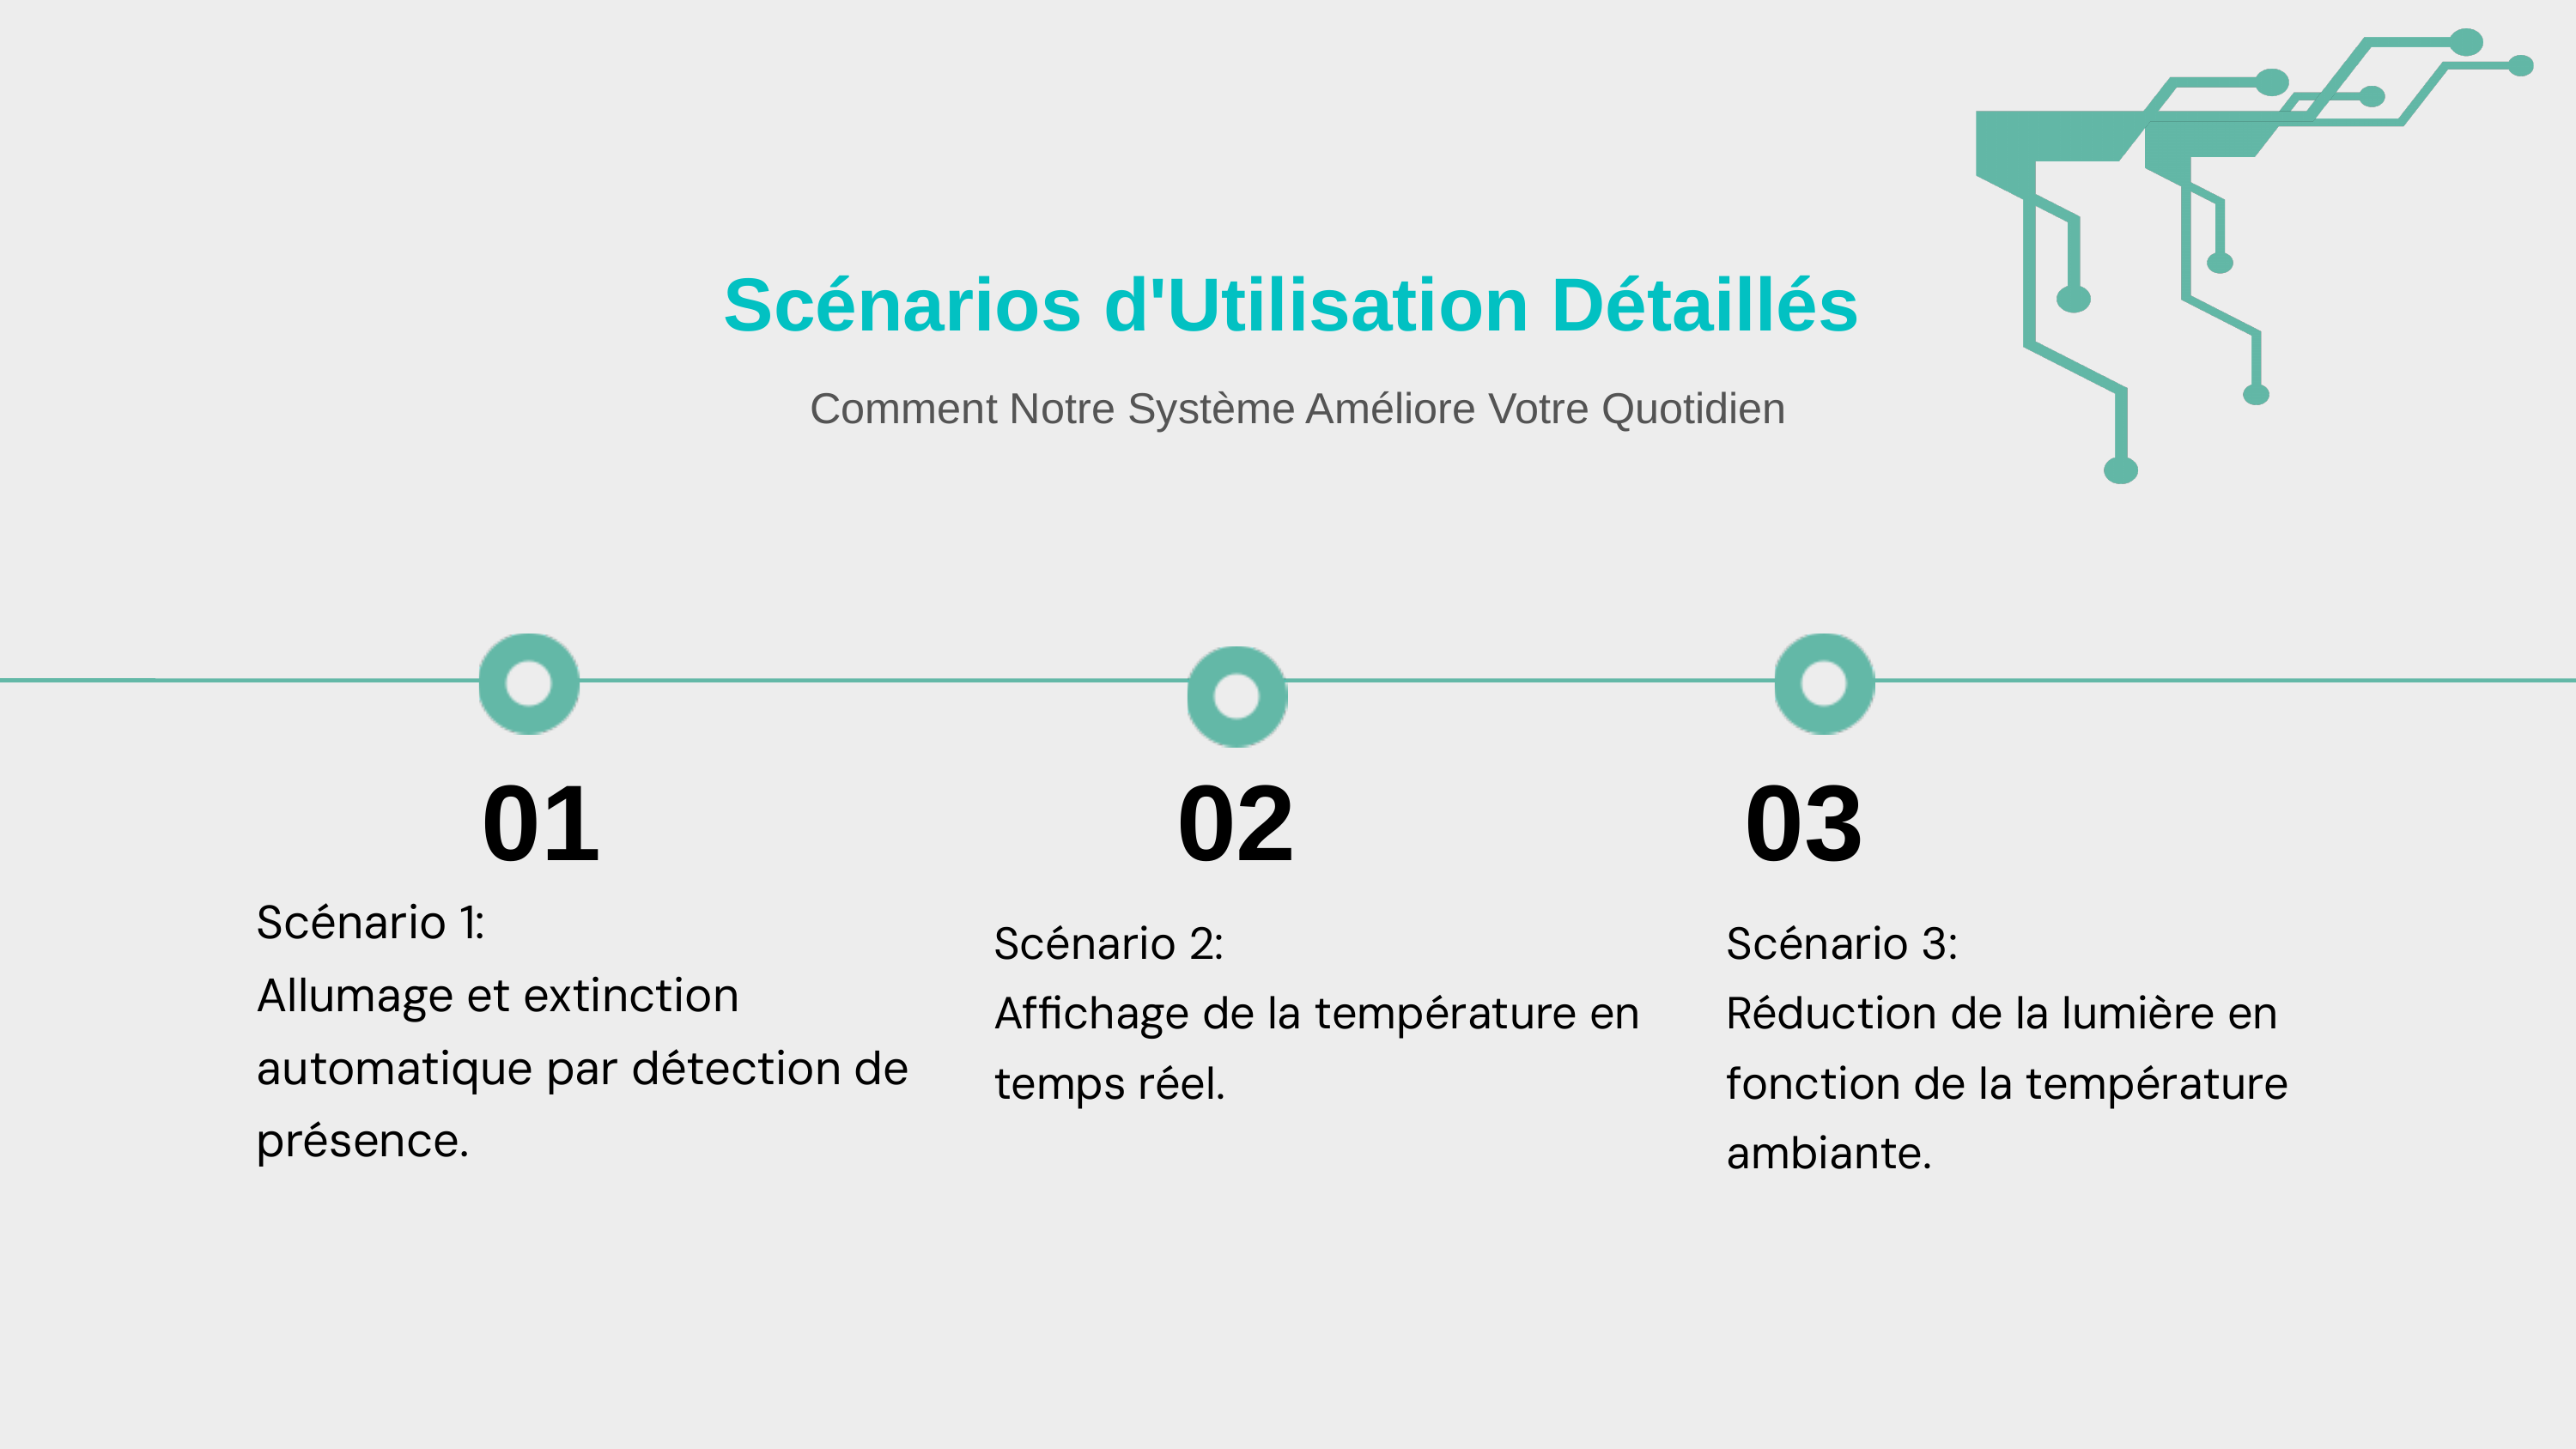

Scénarios d'Utilisation Détaillés
 Comment Notre Système Améliore Votre Quotidien

01
02
03
Scénario 1:
Allumage et extinction automatique par détection de présence.

Scénario 2:
Affichage de la température en temps réel.

Scénario 3:
Réduction de la lumière en fonction de la température ambiante.